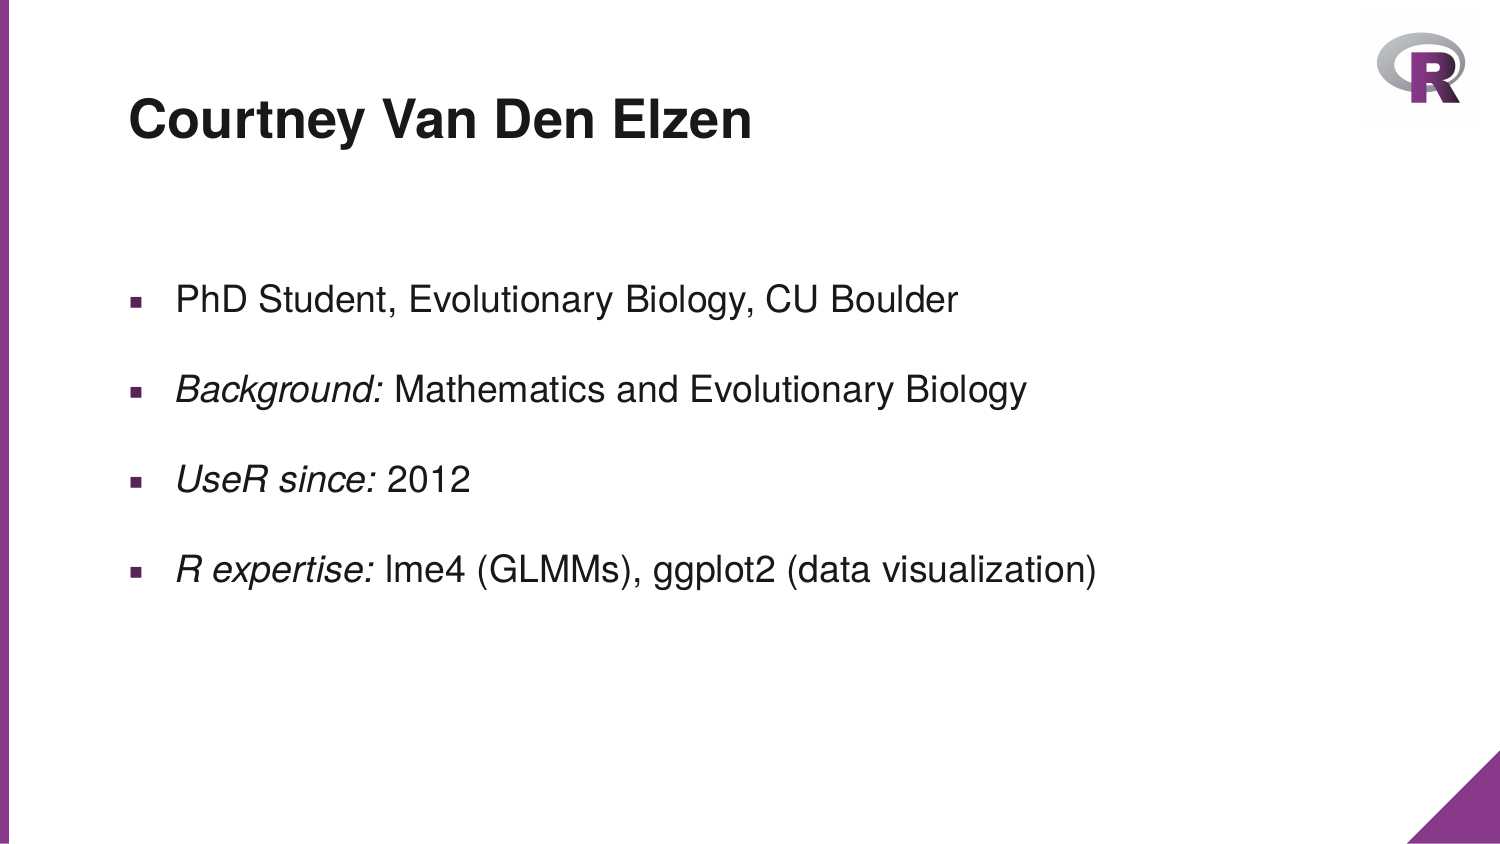

# Courtney Van Den Elzen
PhD Student, Evolutionary Biology, CU Boulder

Background: Mathematics and Evolutionary Biology

UseR since: 2012

R expertise: lme4 (GLMMs), ggplot2 (data visualization)